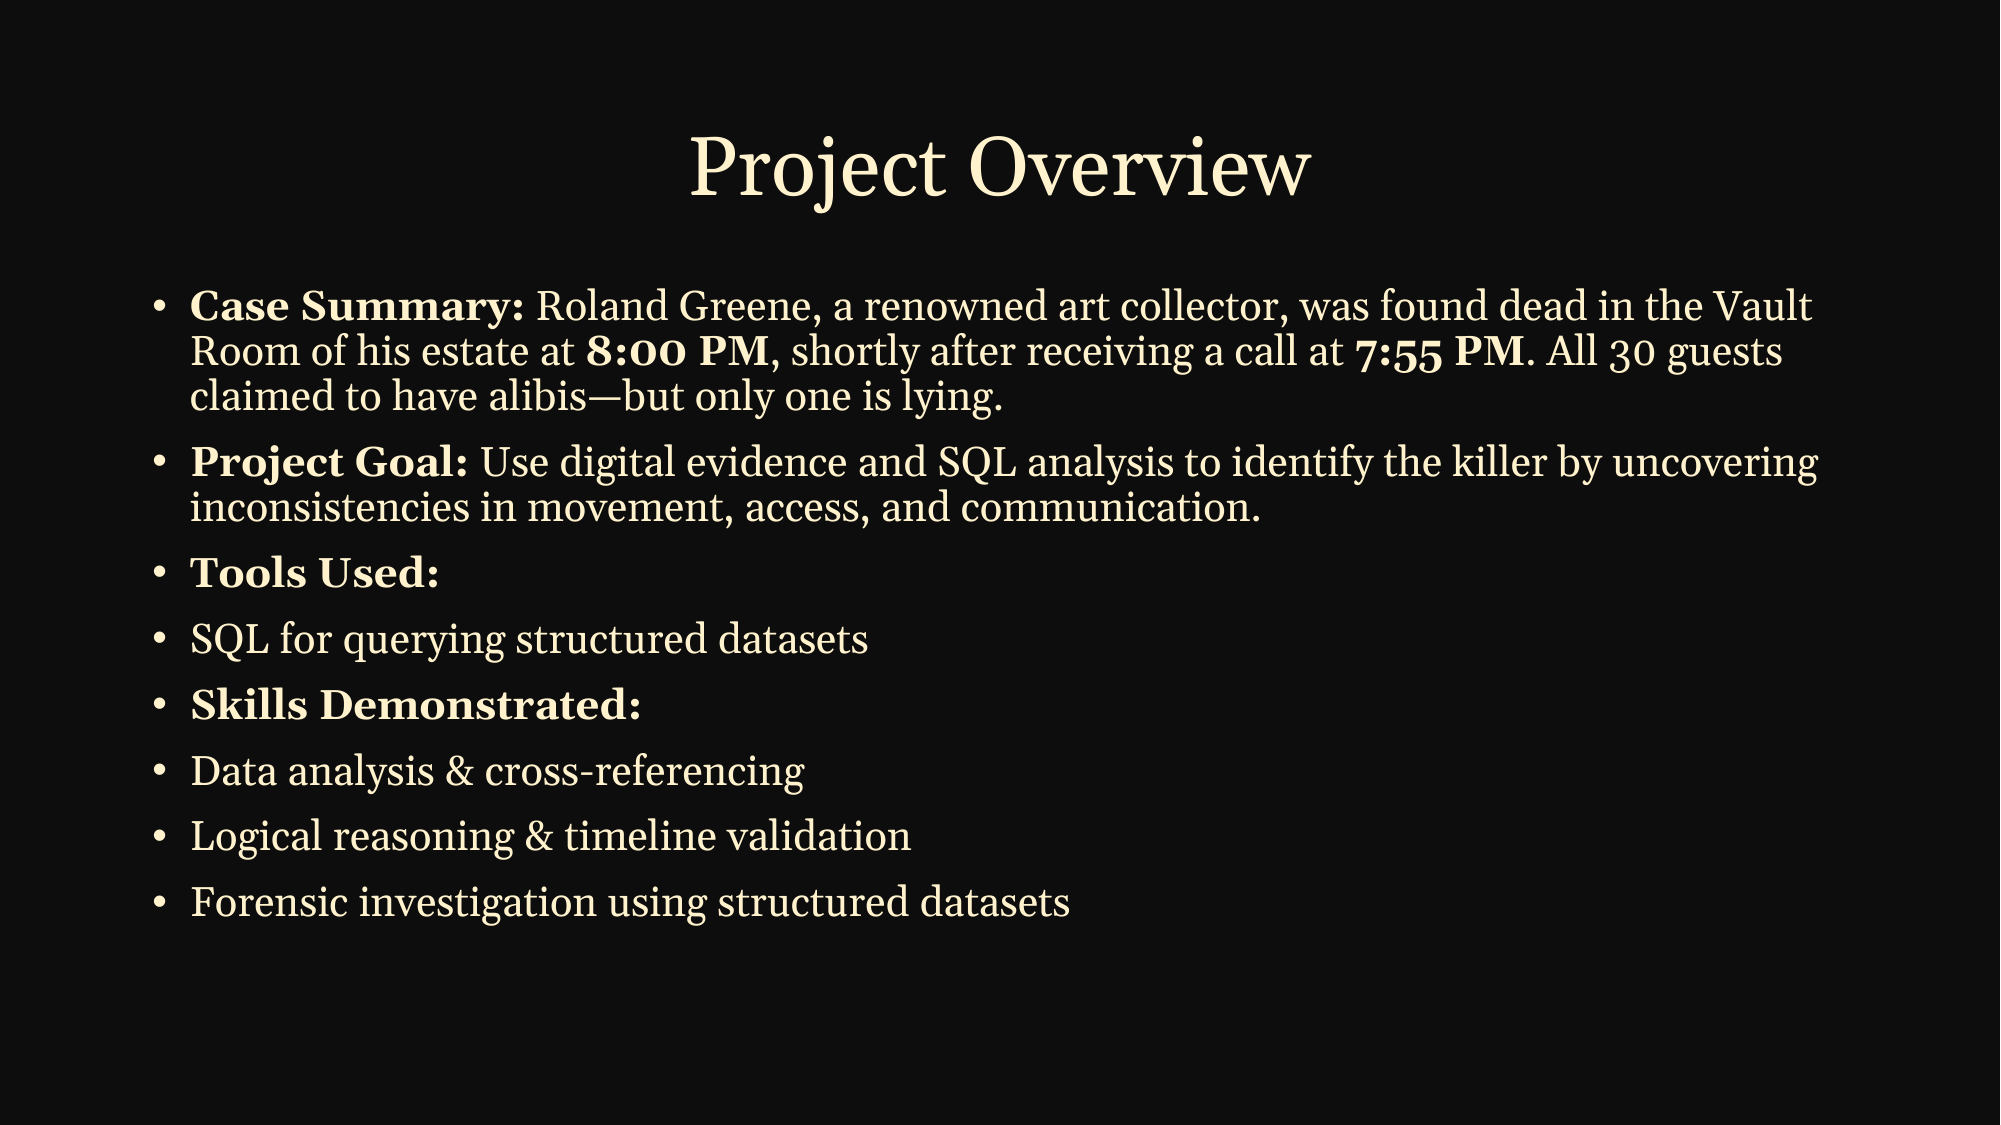

# Project Overview
Case Summary: Roland Greene, a renowned art collector, was found dead in the Vault Room of his estate at 8:00 PM, shortly after receiving a call at 7:55 PM. All 30 guests claimed to have alibis—but only one is lying.
Project Goal: Use digital evidence and SQL analysis to identify the killer by uncovering inconsistencies in movement, access, and communication.
Tools Used:
SQL for querying structured datasets
Skills Demonstrated:
Data analysis & cross-referencing
Logical reasoning & timeline validation
Forensic investigation using structured datasets